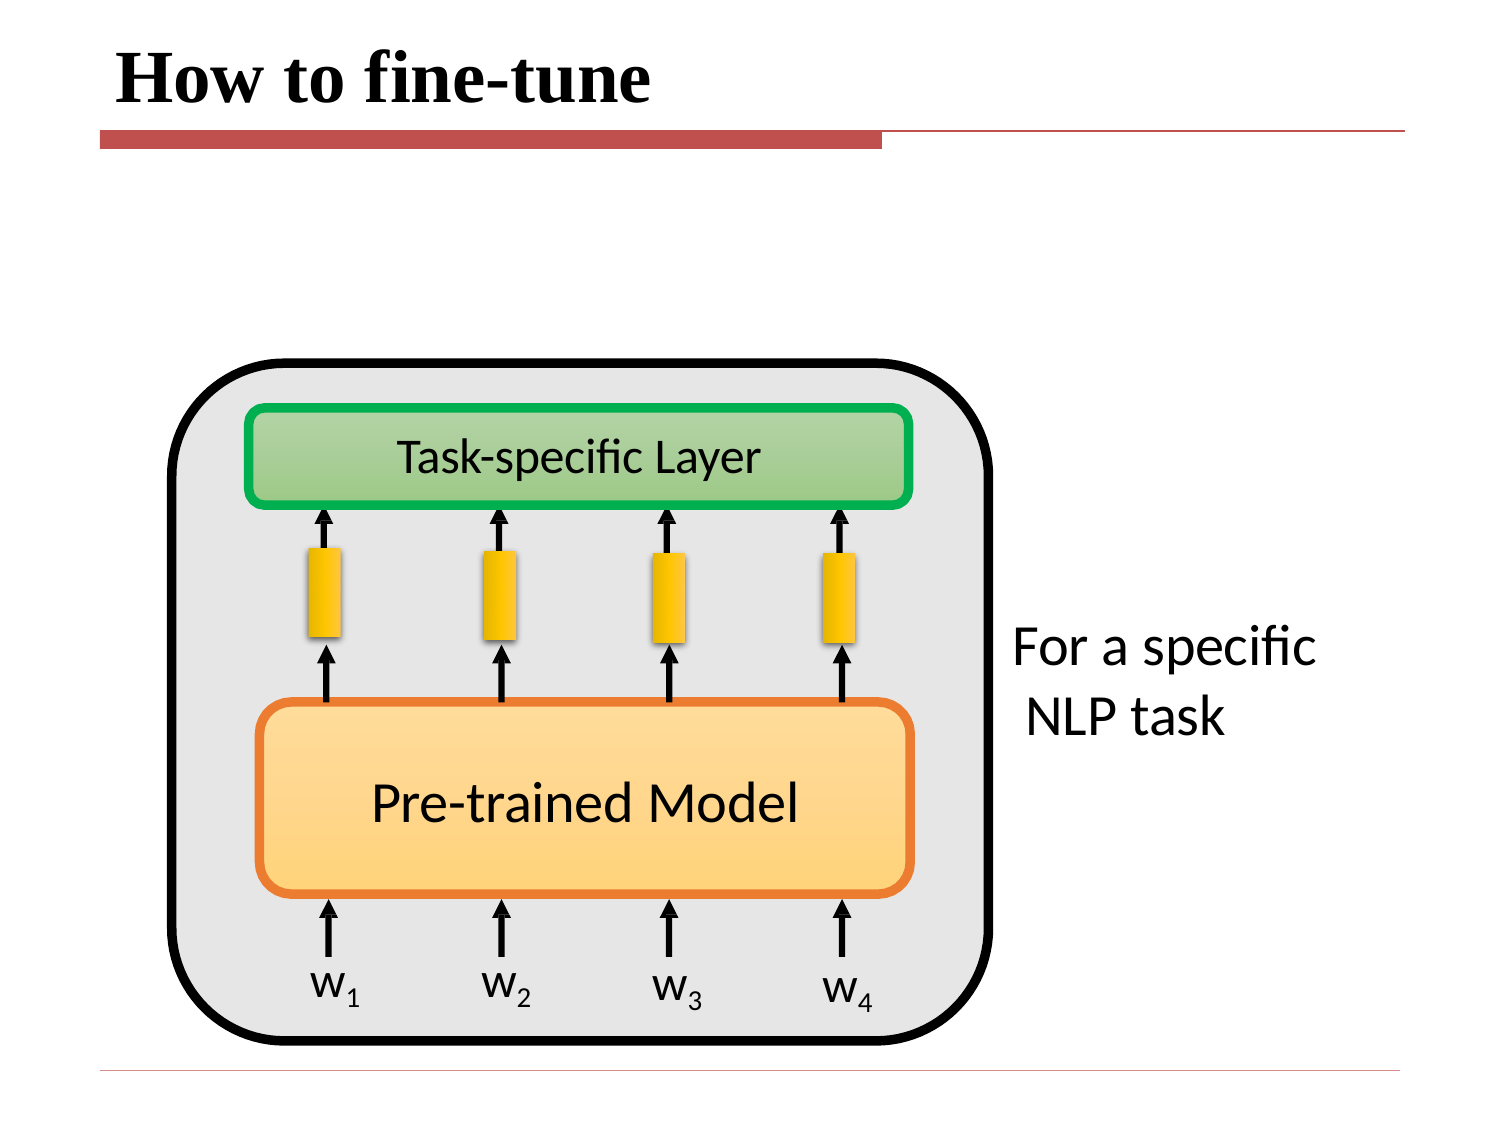

# How to fine-tune

Task-specific Layer

For a specific  NLP task
Pre-trained Model

w1
w2
w3
w4